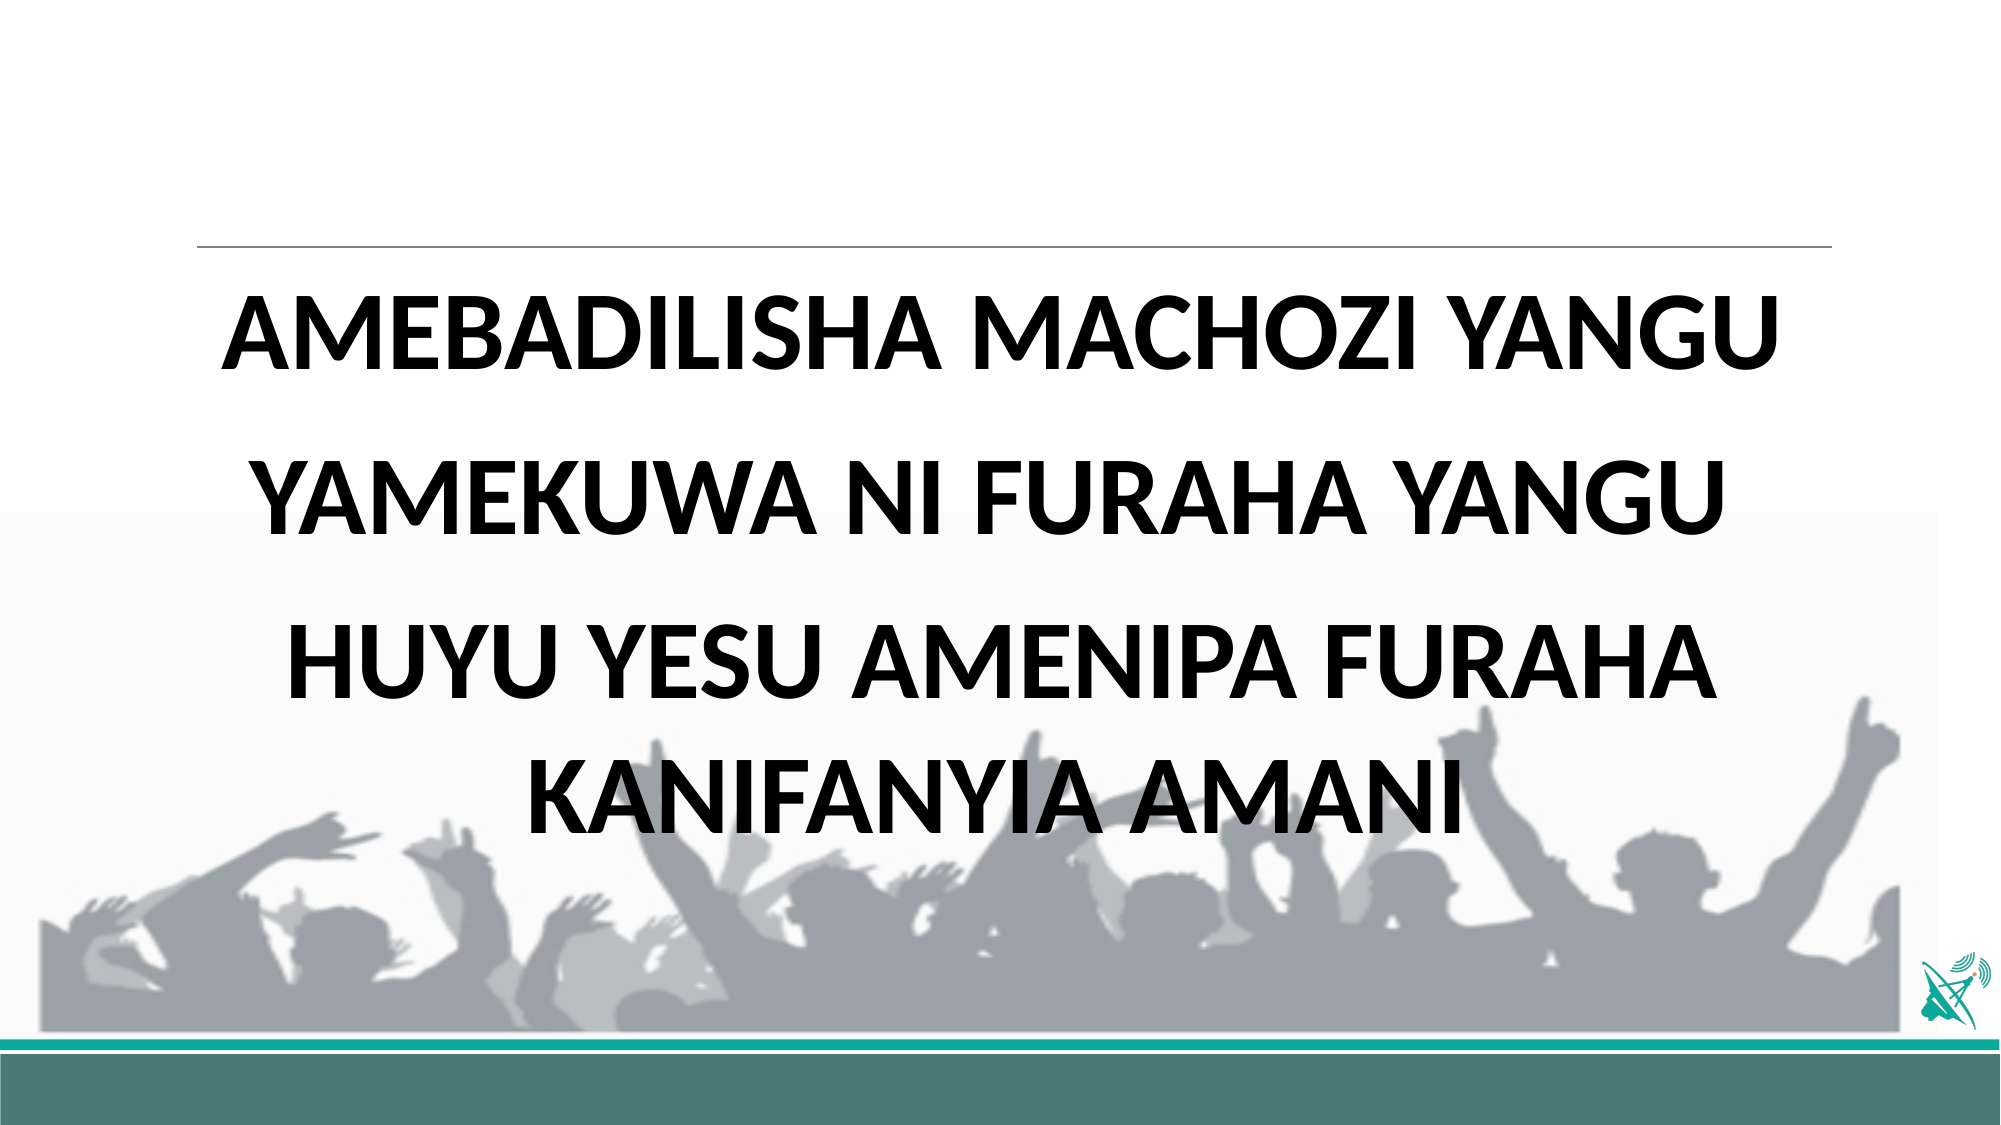

AMEBADILISHA MACHOZI YANGU
YAMEKUWA NI FURAHA YANGU
HUYU YESU AMENIPA FURAHA KANIFANYIA AMANI